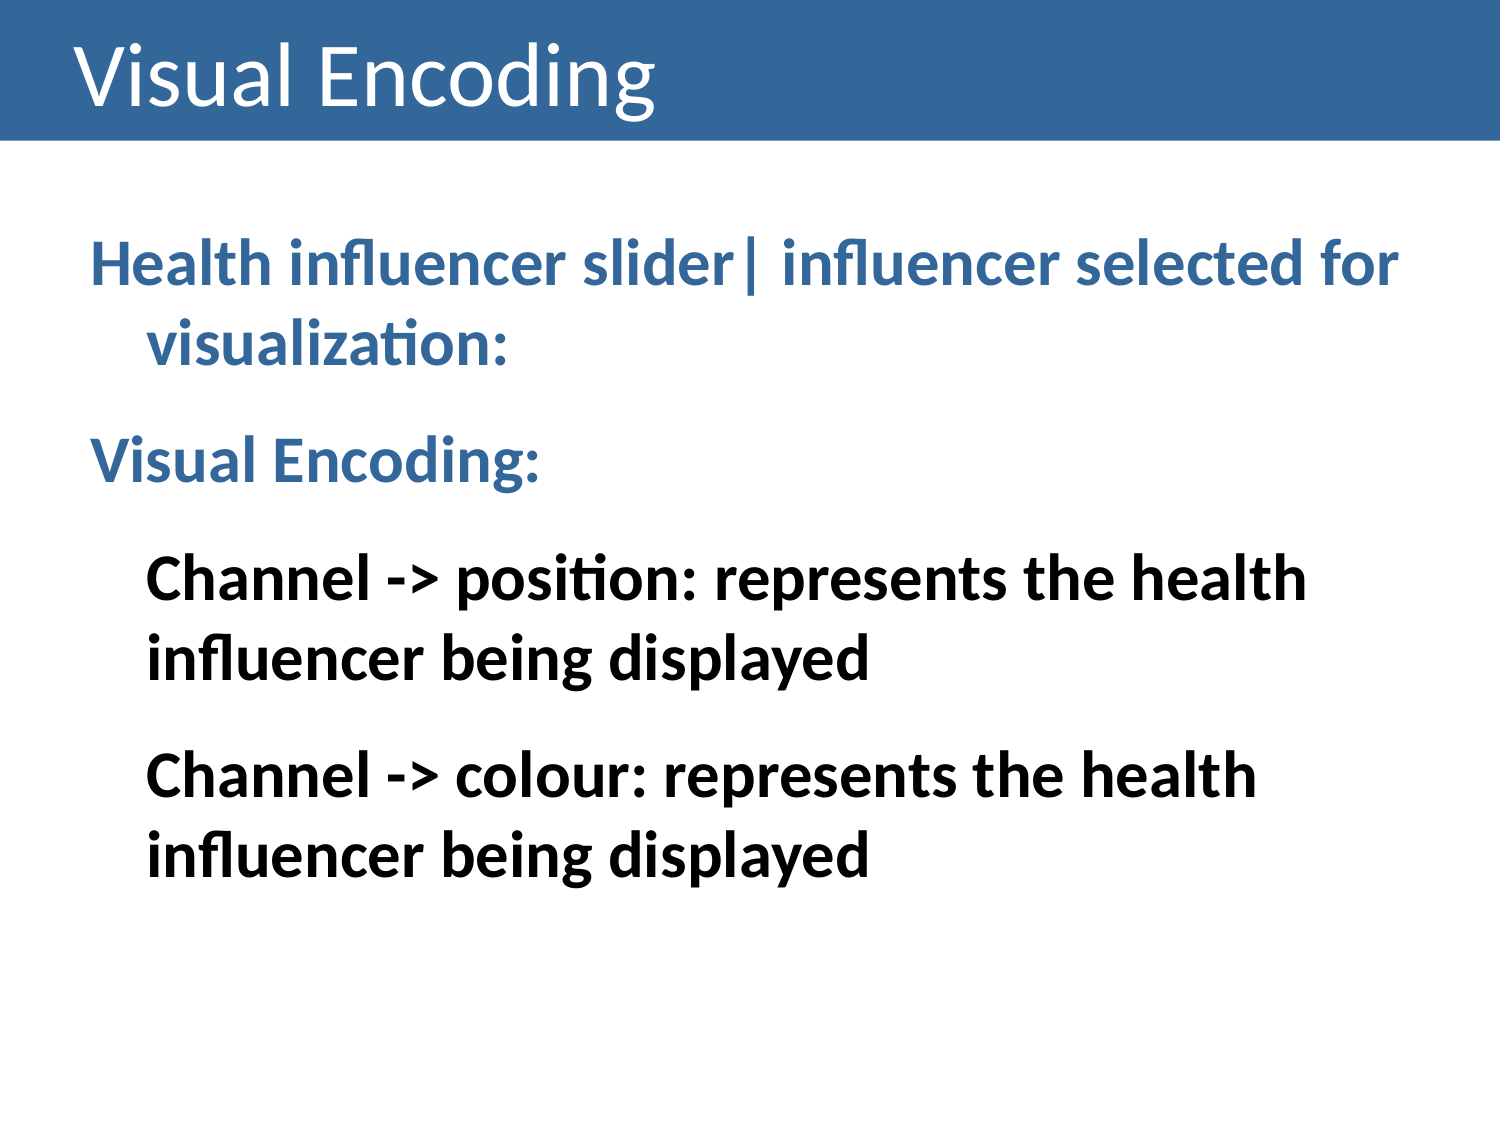

# Visual Encoding
Health influencer slider| influencer selected for visualization:
Visual Encoding:
	Channel -> position: represents the health influencer being displayed
	Channel -> colour: represents the health influencer being displayed